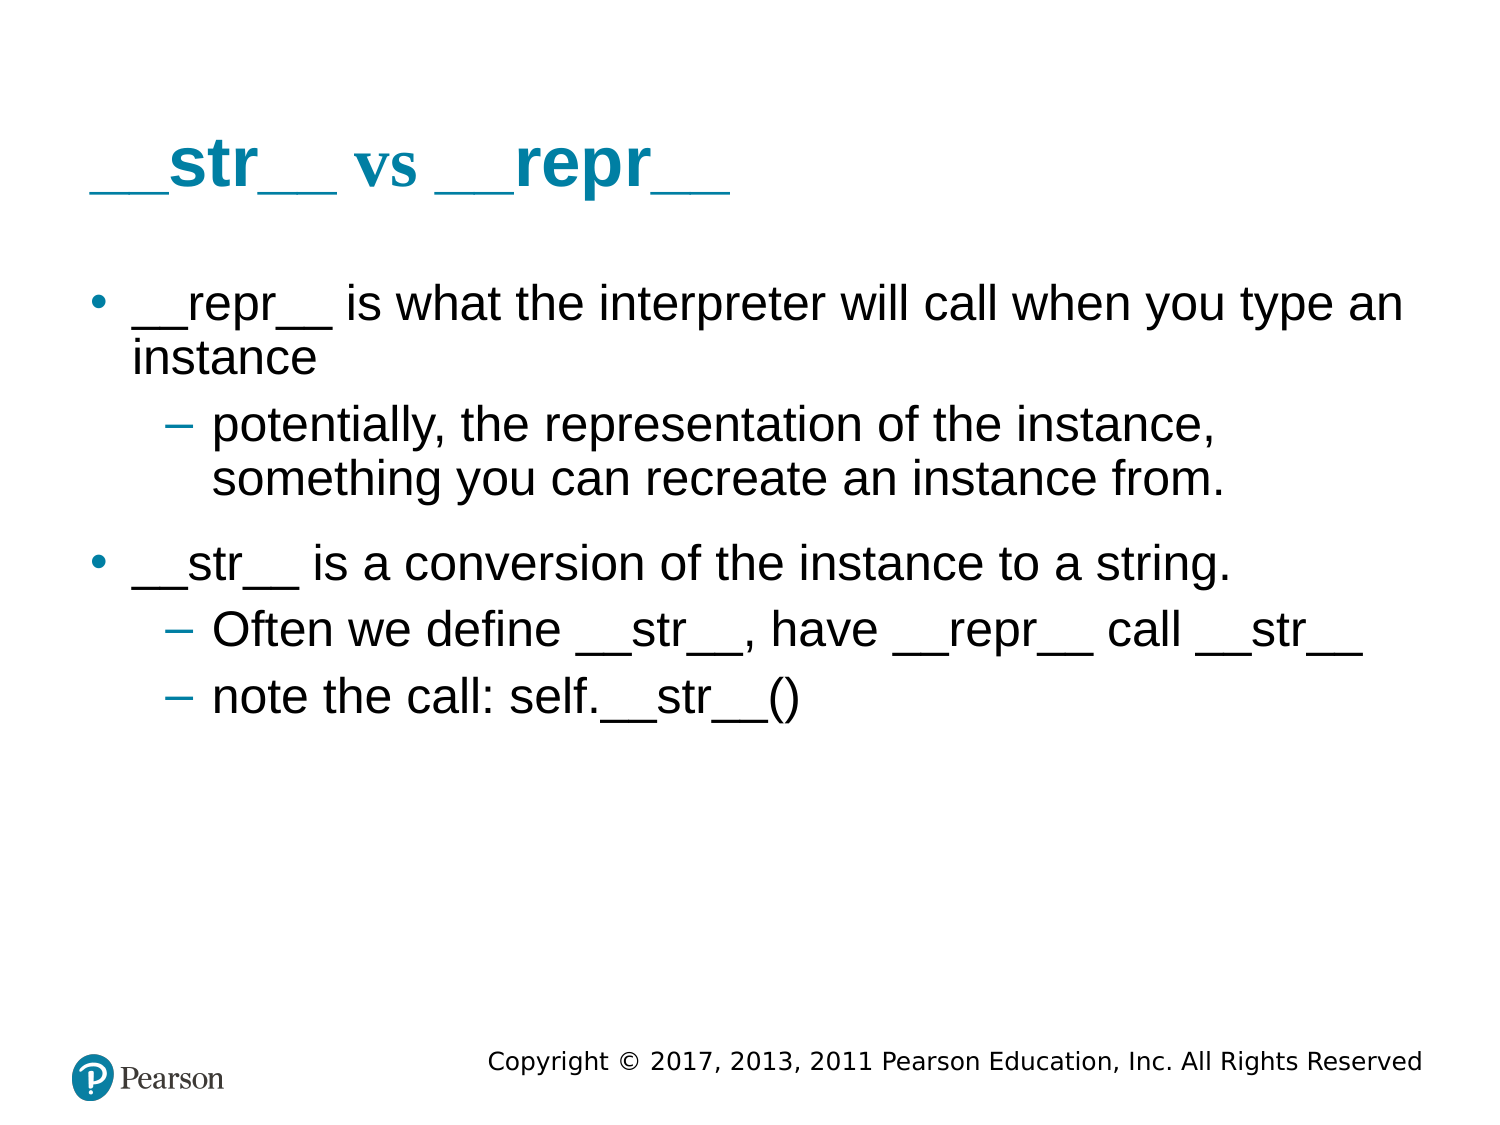

# __str__ vs __repr__
__repr__ is what the interpreter will call when you type an instance
potentially, the representation of the instance, something you can recreate an instance from.
__str__ is a conversion of the instance to a string.
Often we define __str__, have __repr__ call __str__
note the call: self.__str__()